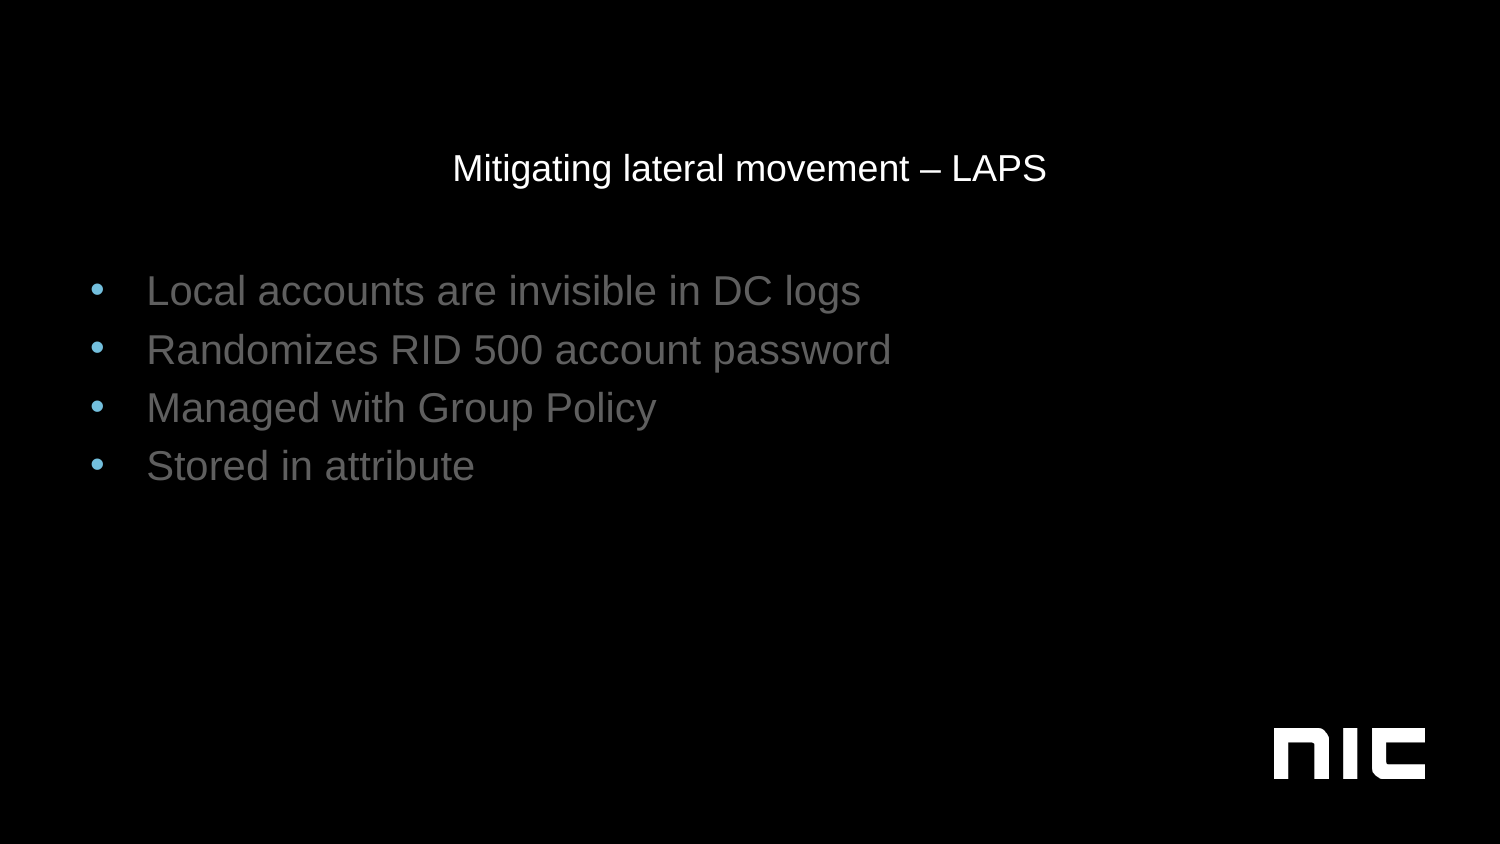

# Mitigating lateral movement – LAPS
Local accounts are invisible in DC logs
Randomizes RID 500 account password
Managed with Group Policy
Stored in attribute